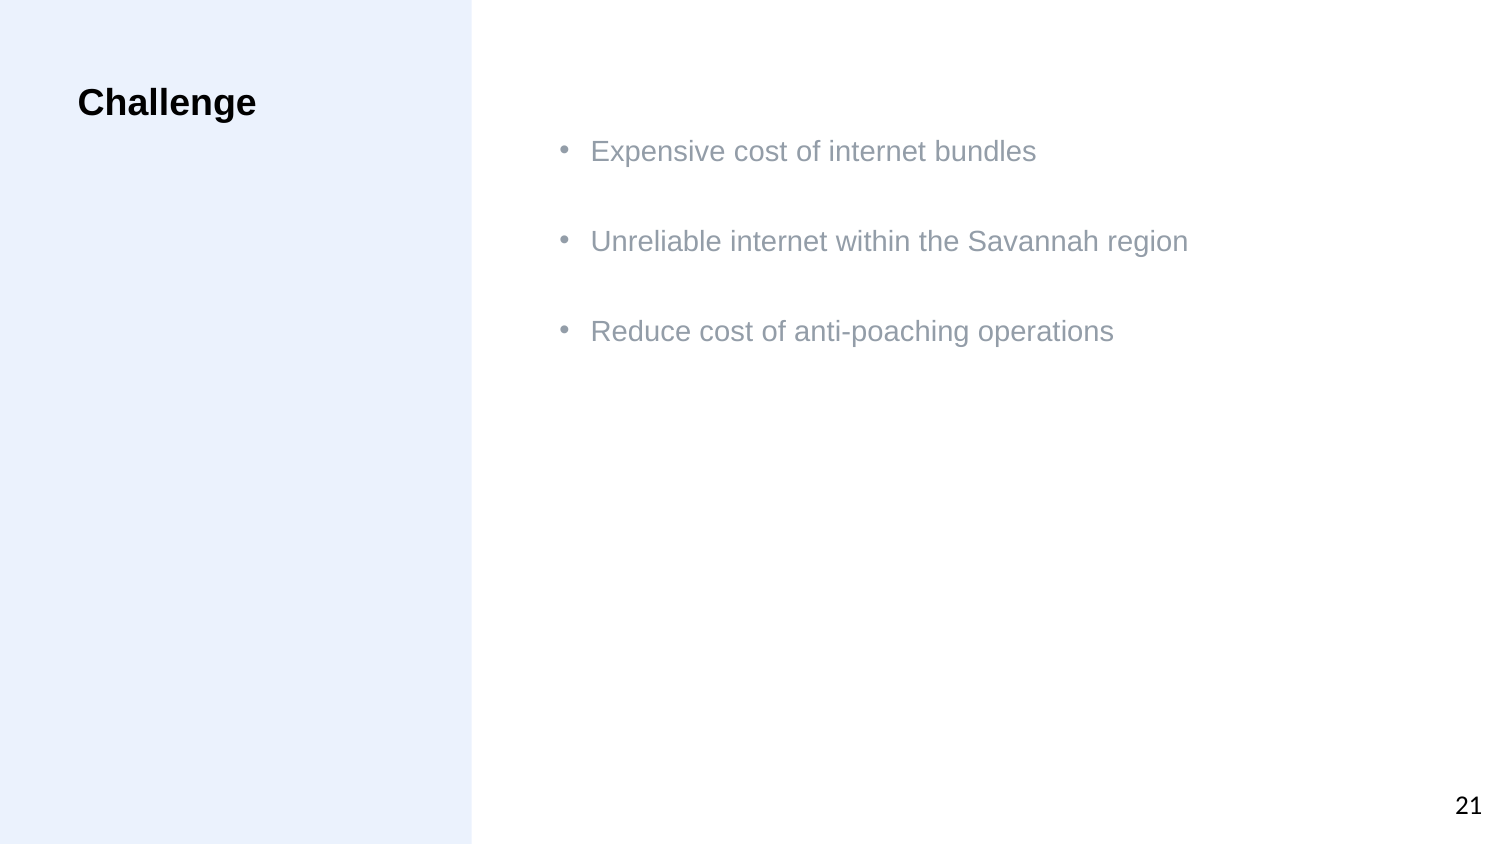

Expensive cost of internet bundles
Unreliable internet within the Savannah region
Reduce cost of anti-poaching operations
Challenge
21